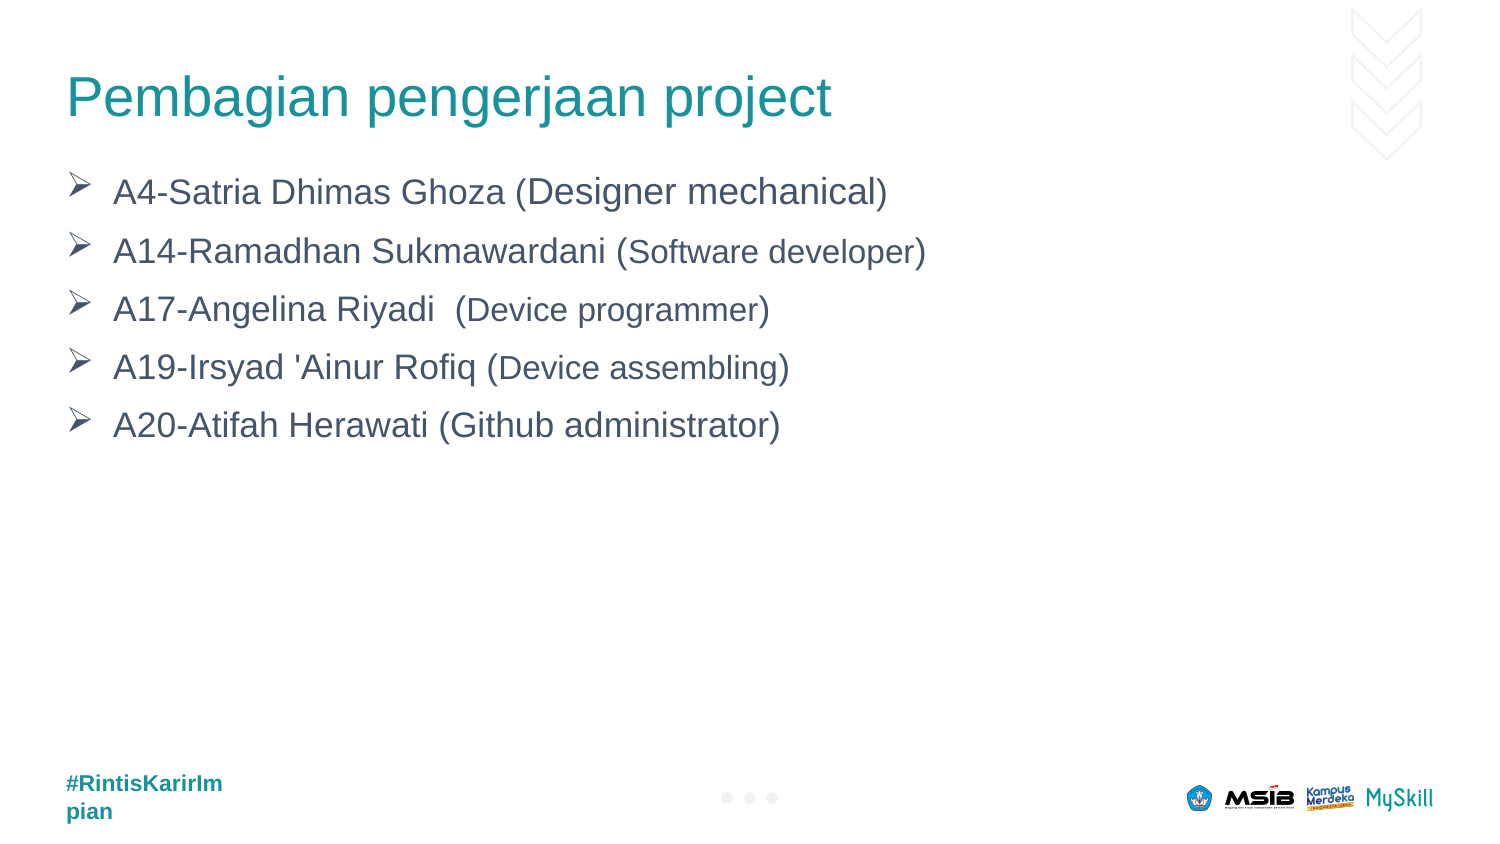

# Pembagian pengerjaan project
A4-Satria Dhimas Ghoza (Designer mechanical)
A14-Ramadhan Sukmawardani (Software developer)
A17-Angelina Riyadi  (Device programmer)
A19-Irsyad 'Ainur Rofiq (Device assembling)
A20-Atifah Herawati (Github administrator)